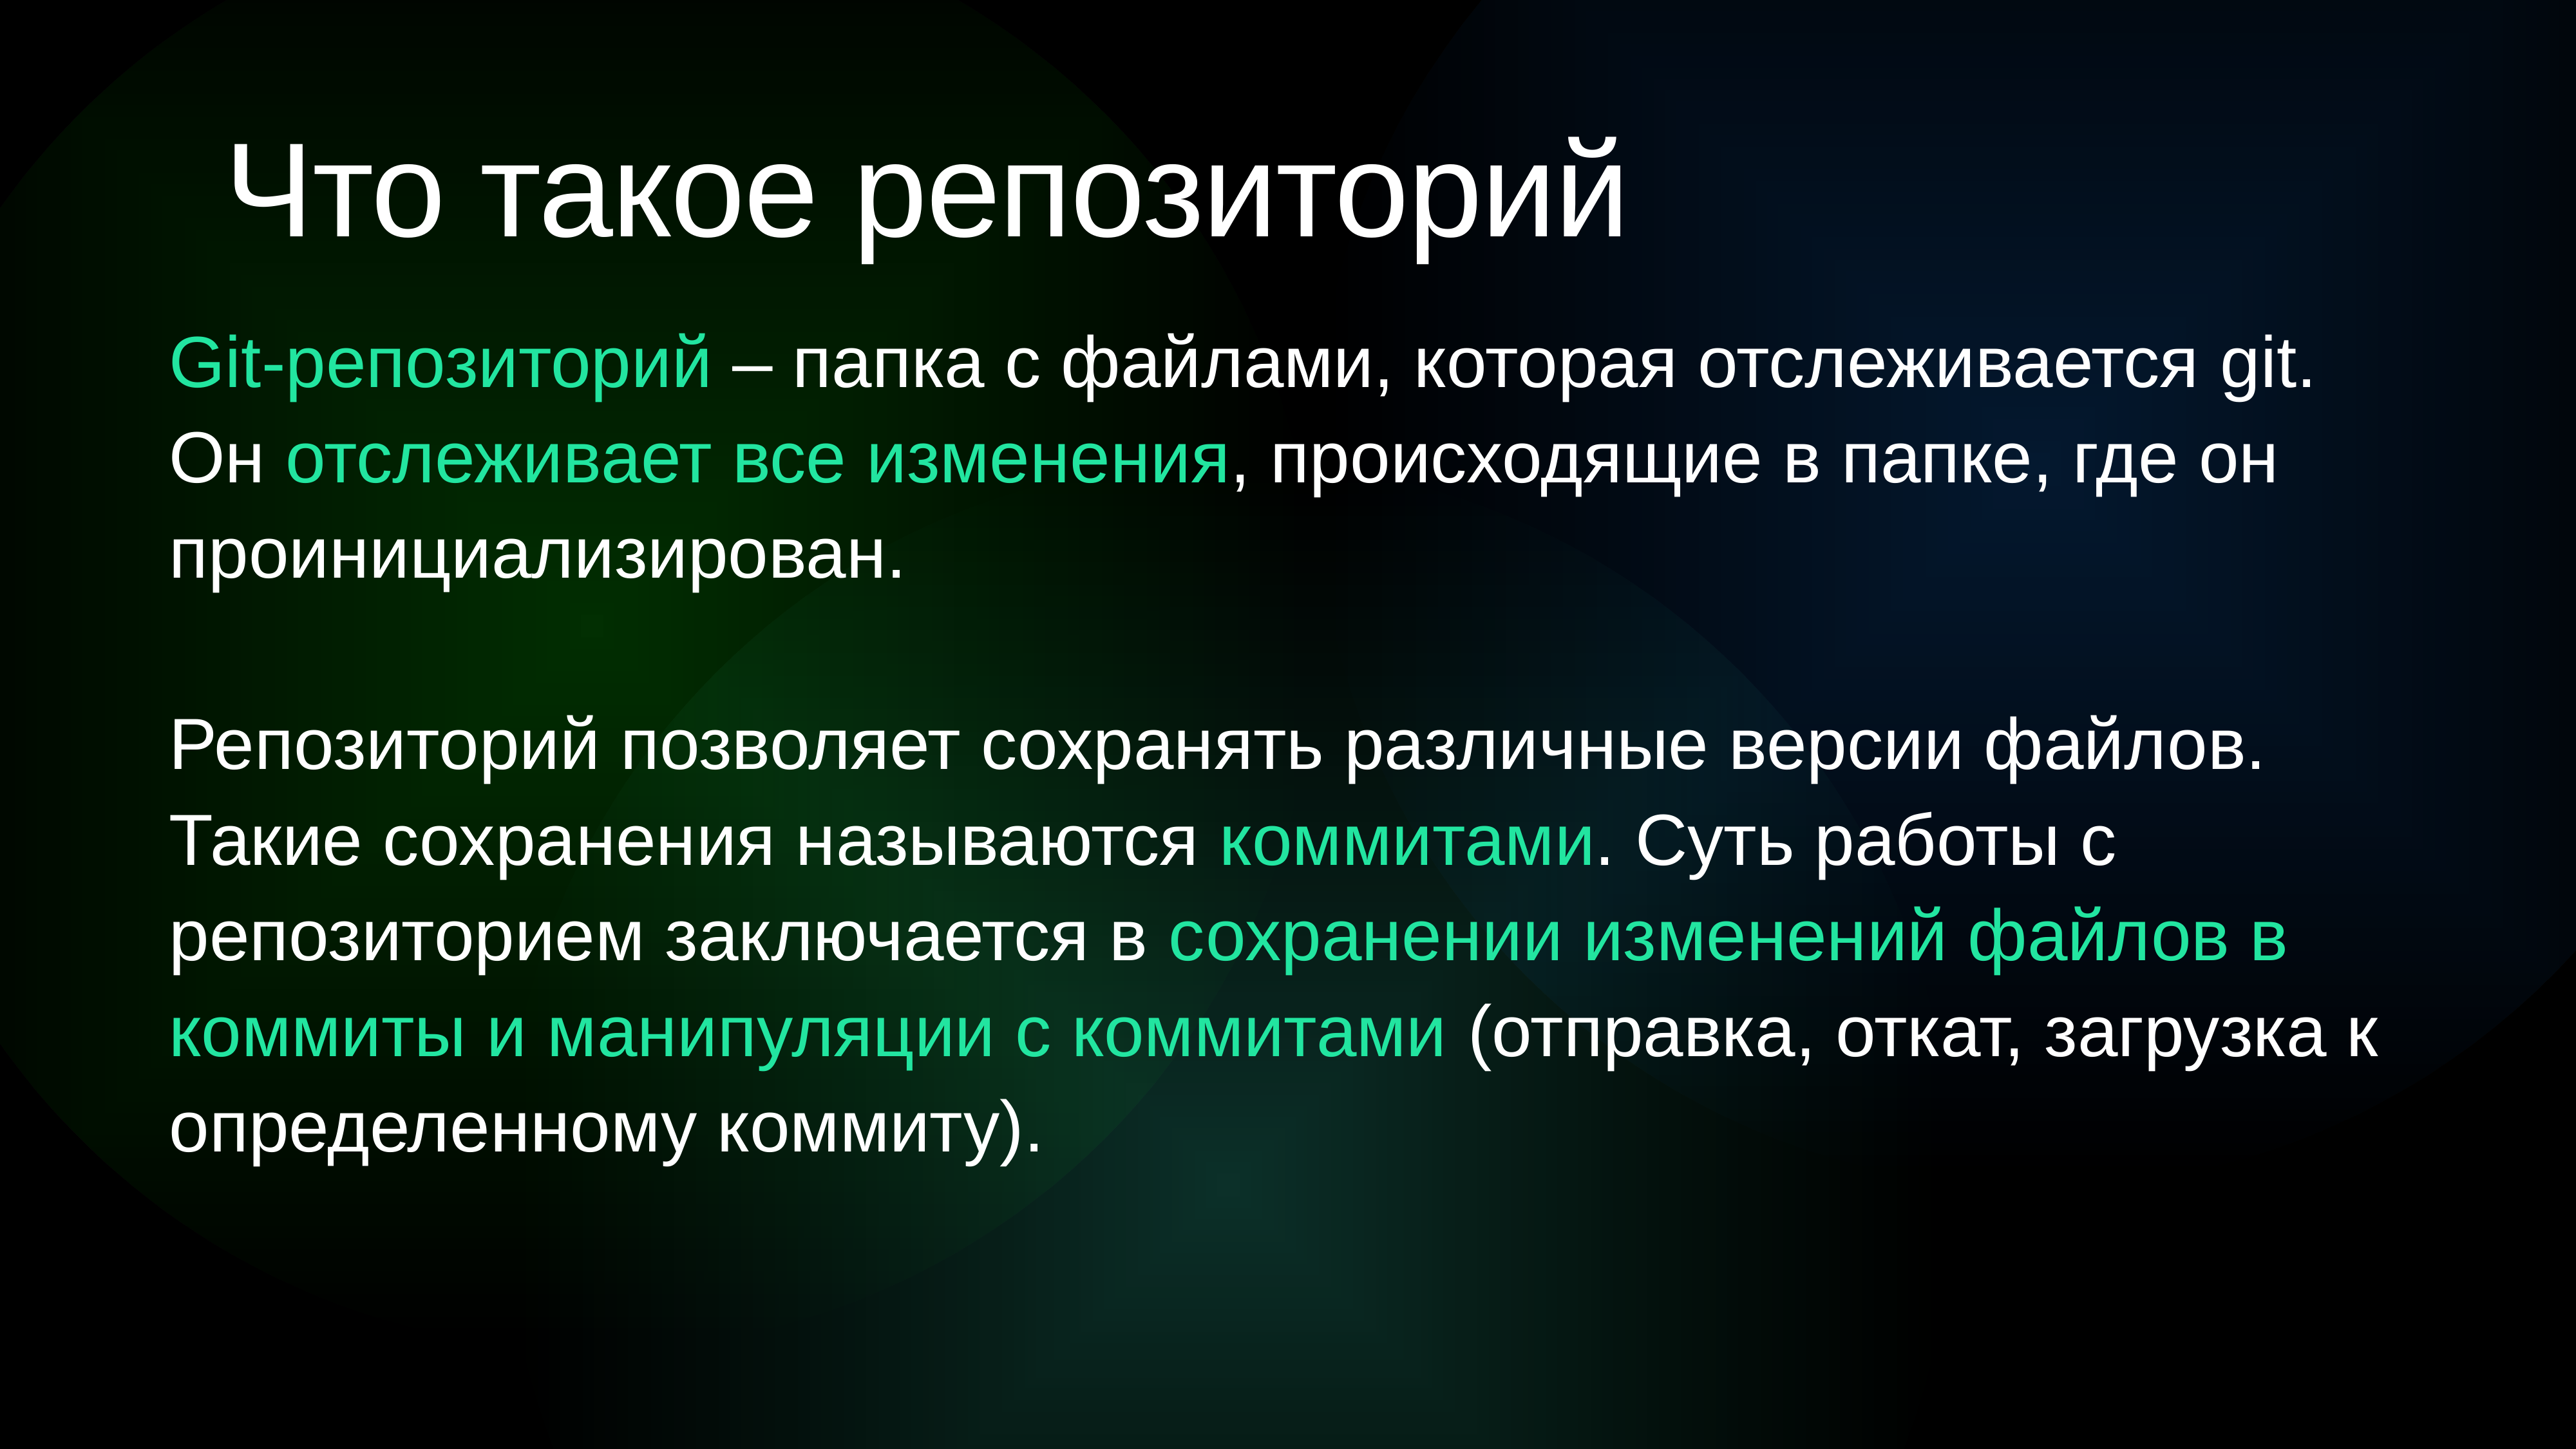

Что такое репозиторий
Git-репозиторий – папка с файлами, которая отслеживается git. Он отслеживает все изменения, происходящие в папке, где он проинициализирован.

Репозиторий позволяет сохранять различные версии файлов. Такие сохранения называются коммитами. Суть работы с репозиторием заключается в сохранении изменений файлов в коммиты и манипуляции с коммитами (отправка, откат, загрузка к определенному коммиту).